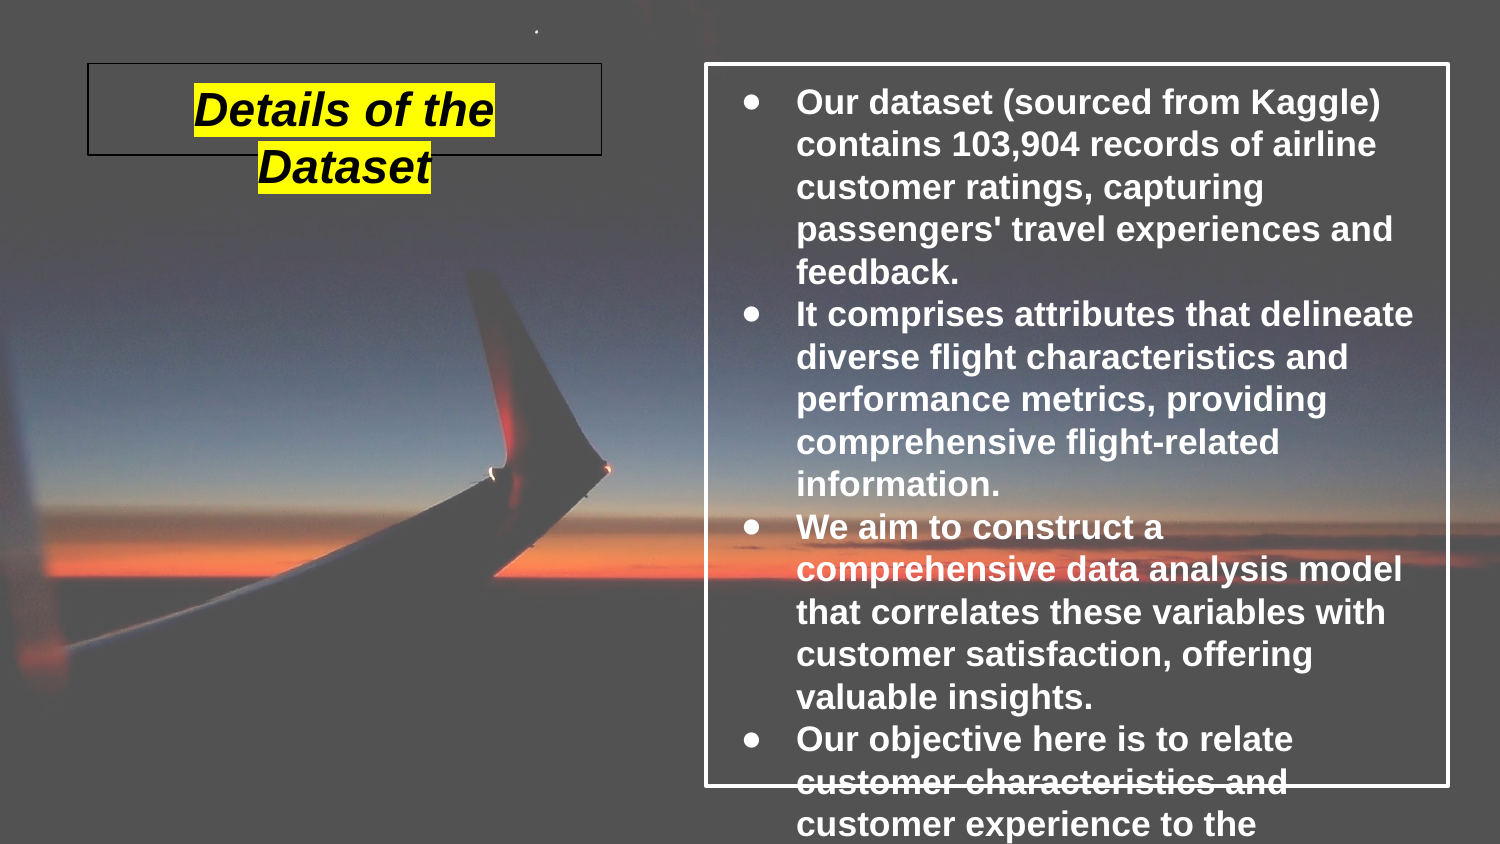

Details of the Dataset
Our dataset (sourced from Kaggle) contains 103,904 records of airline customer ratings, capturing passengers' travel experiences and feedback.
It comprises attributes that delineate diverse flight characteristics and performance metrics, providing comprehensive flight-related information.
We aim to construct a comprehensive data analysis model that correlates these variables with customer satisfaction, offering valuable insights.
Our objective here is to relate customer characteristics and customer experience to the satisfaction of the customers.